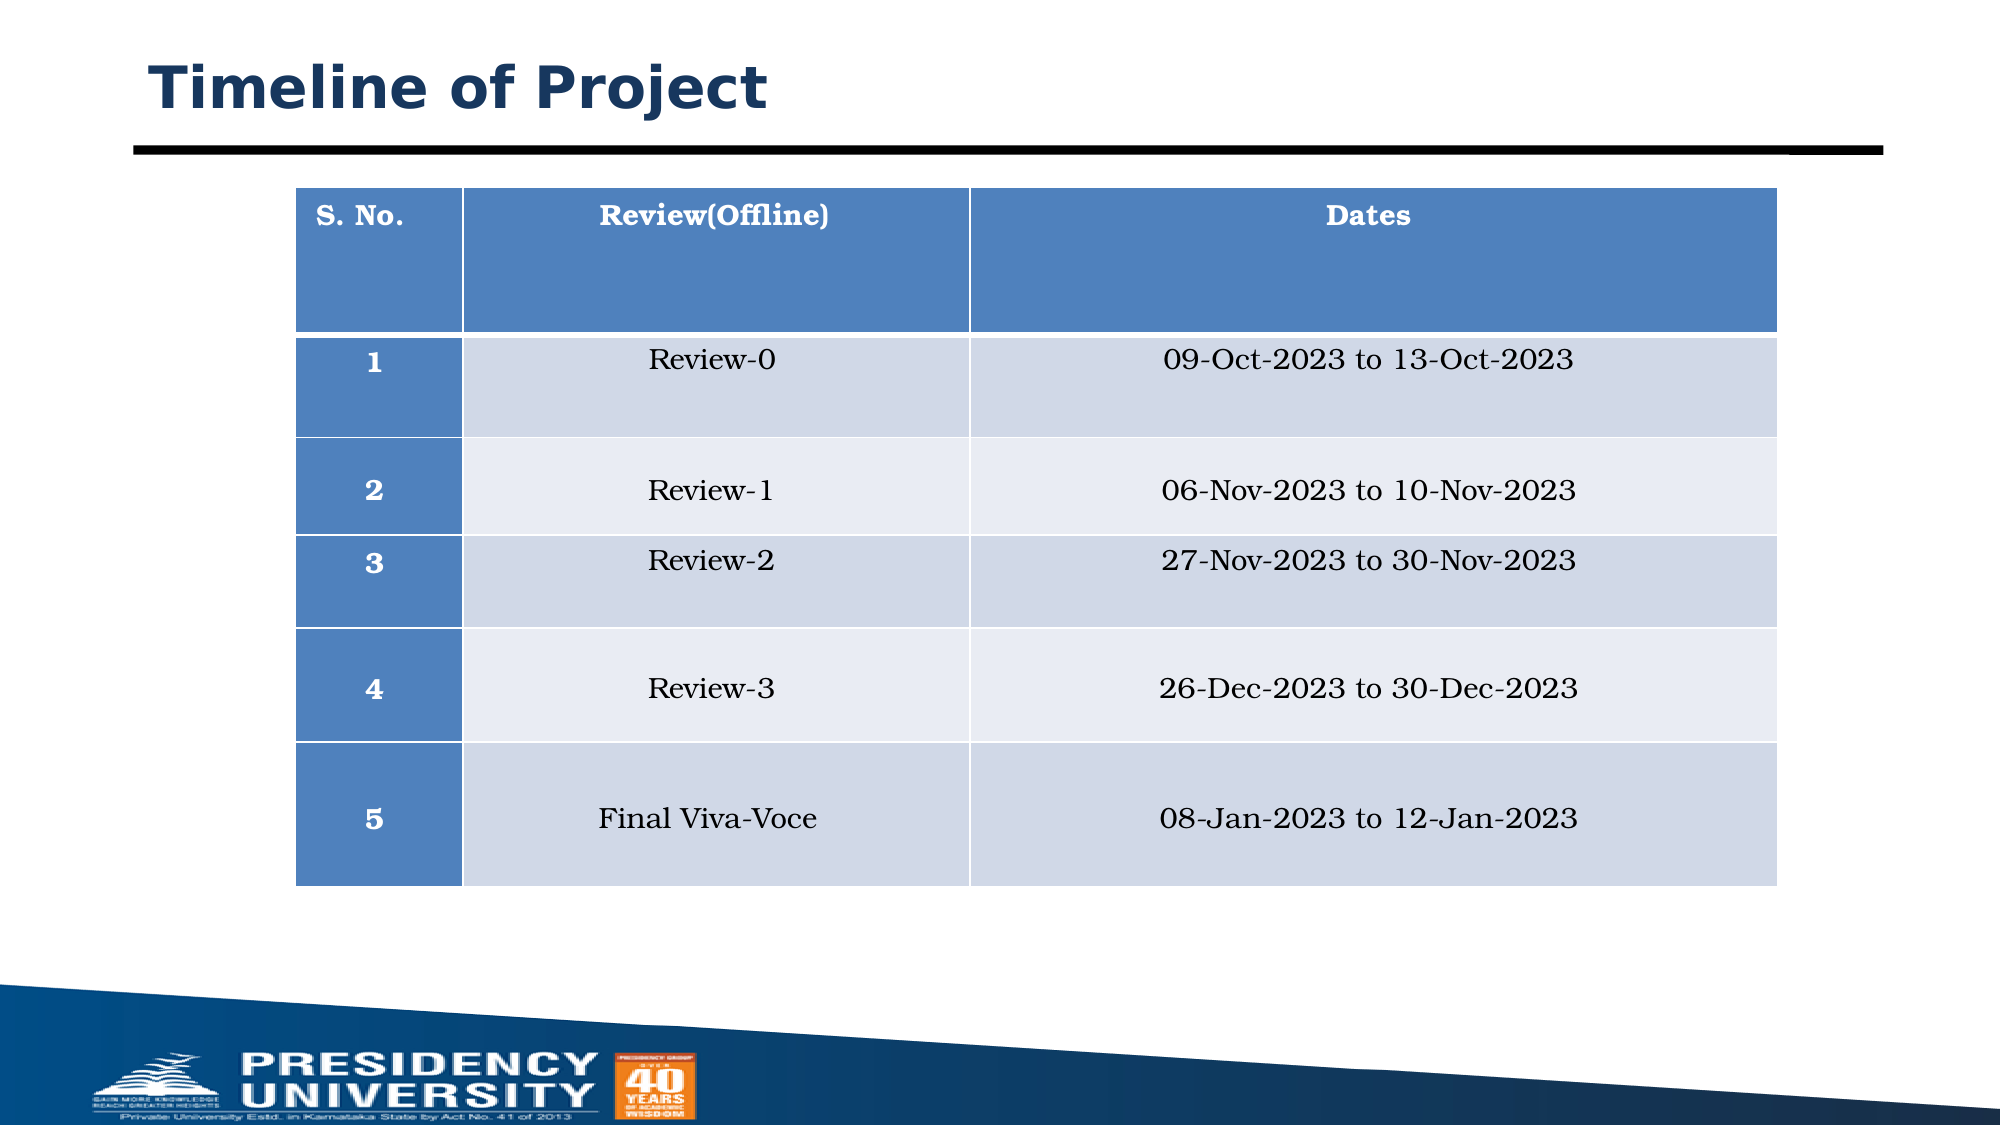

# Timeline of Project
| S. No. | Review(Offline) | Dates |
| --- | --- | --- |
| 1 | Review-0 | 09-Oct-2023 to 13-Oct-2023 |
| 2 | Review-1 | 06-Nov-2023 to 10-Nov-2023 |
| 3 | Review-2 | 27-Nov-2023 to 30-Nov-2023 |
| 4 | Review-3 | 26-Dec-2023 to 30-Dec-2023 |
| 5 | Final Viva-Voce | 08-Jan-2023 to 12-Jan-2023 |
|  |  |  |
| --- | --- | --- |
|  |  |  |
|  |  |  |
|  |  |  |
|  |  |  |
|  |  |  |